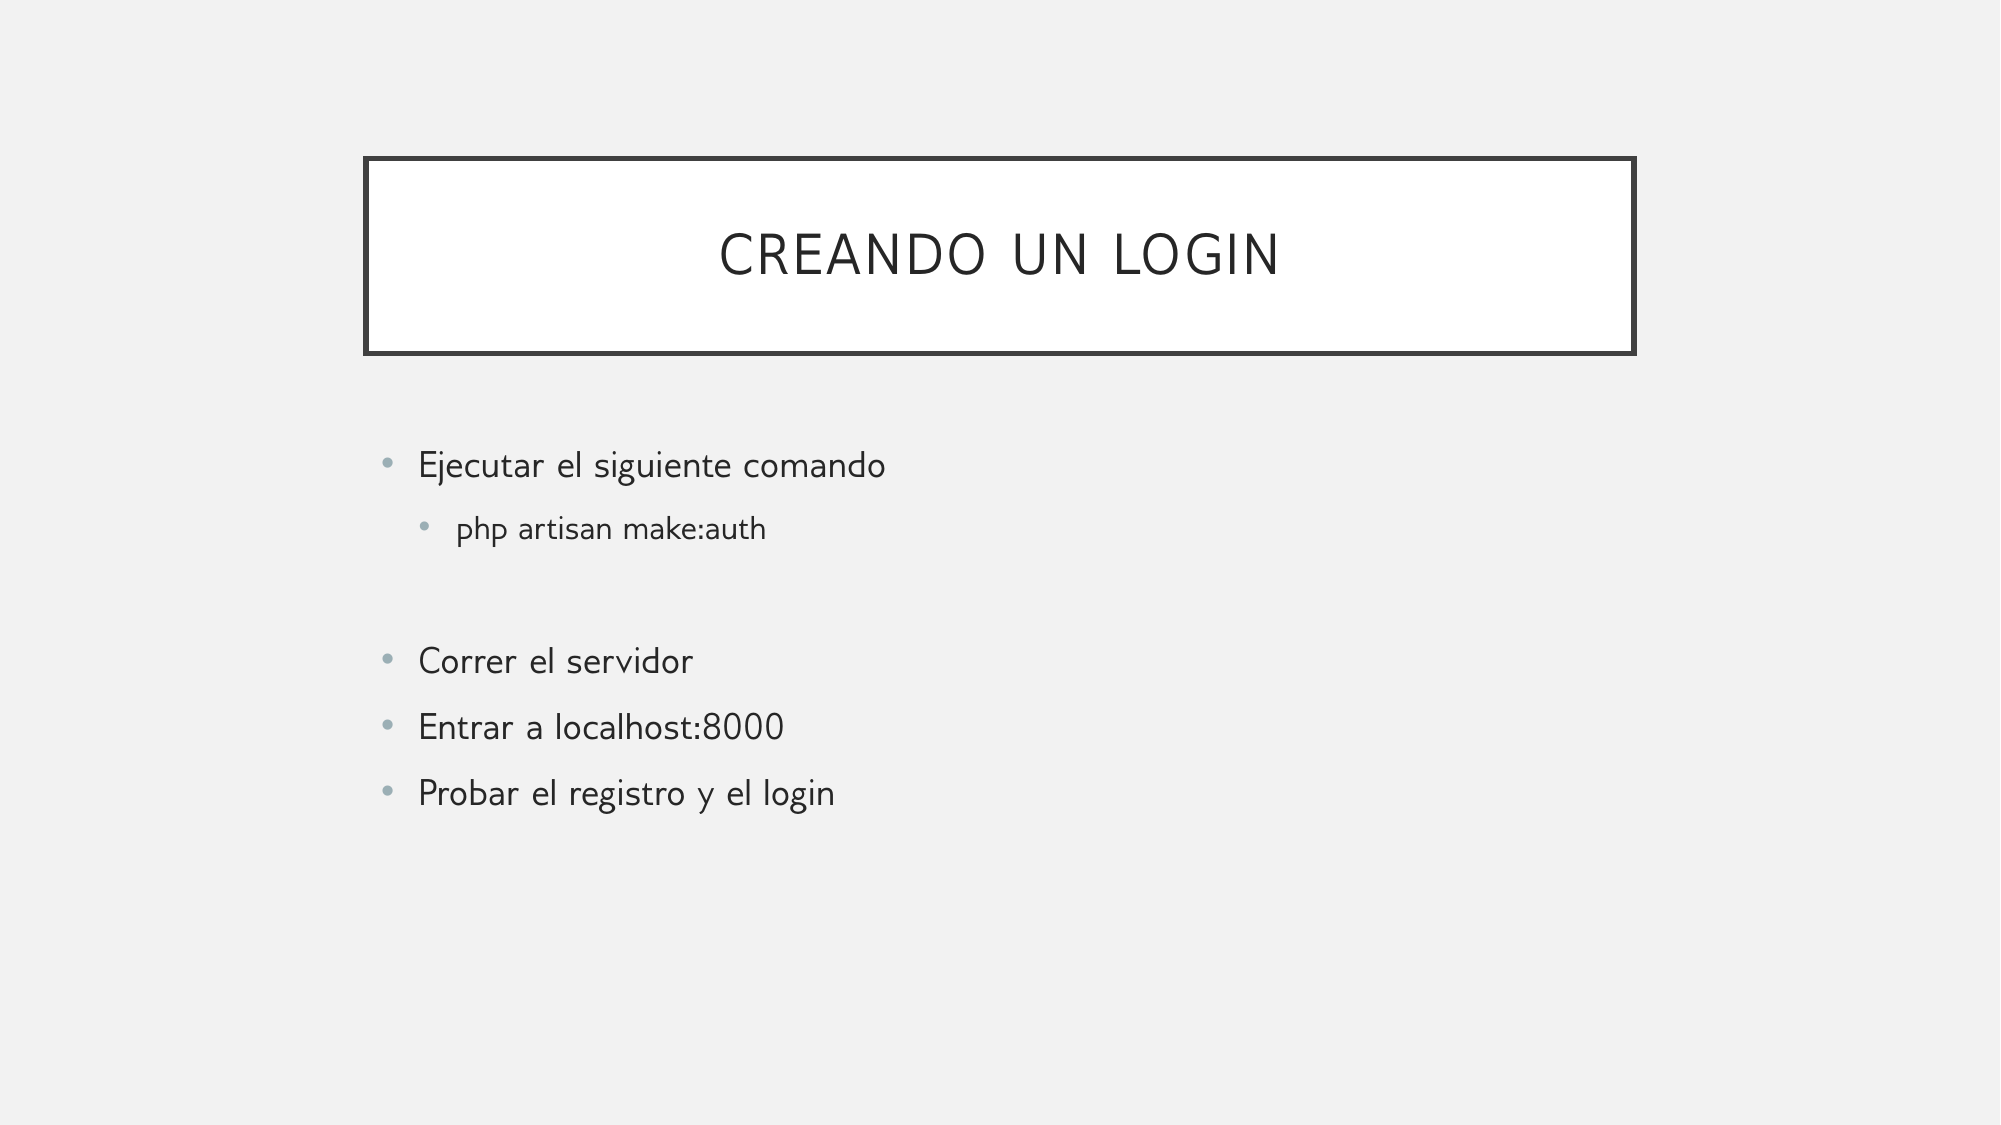

# Creando un login
Ejecutar el siguiente comando
php artisan make:auth

Correr el servidor
Entrar a localhost:8000
Probar el registro y el login